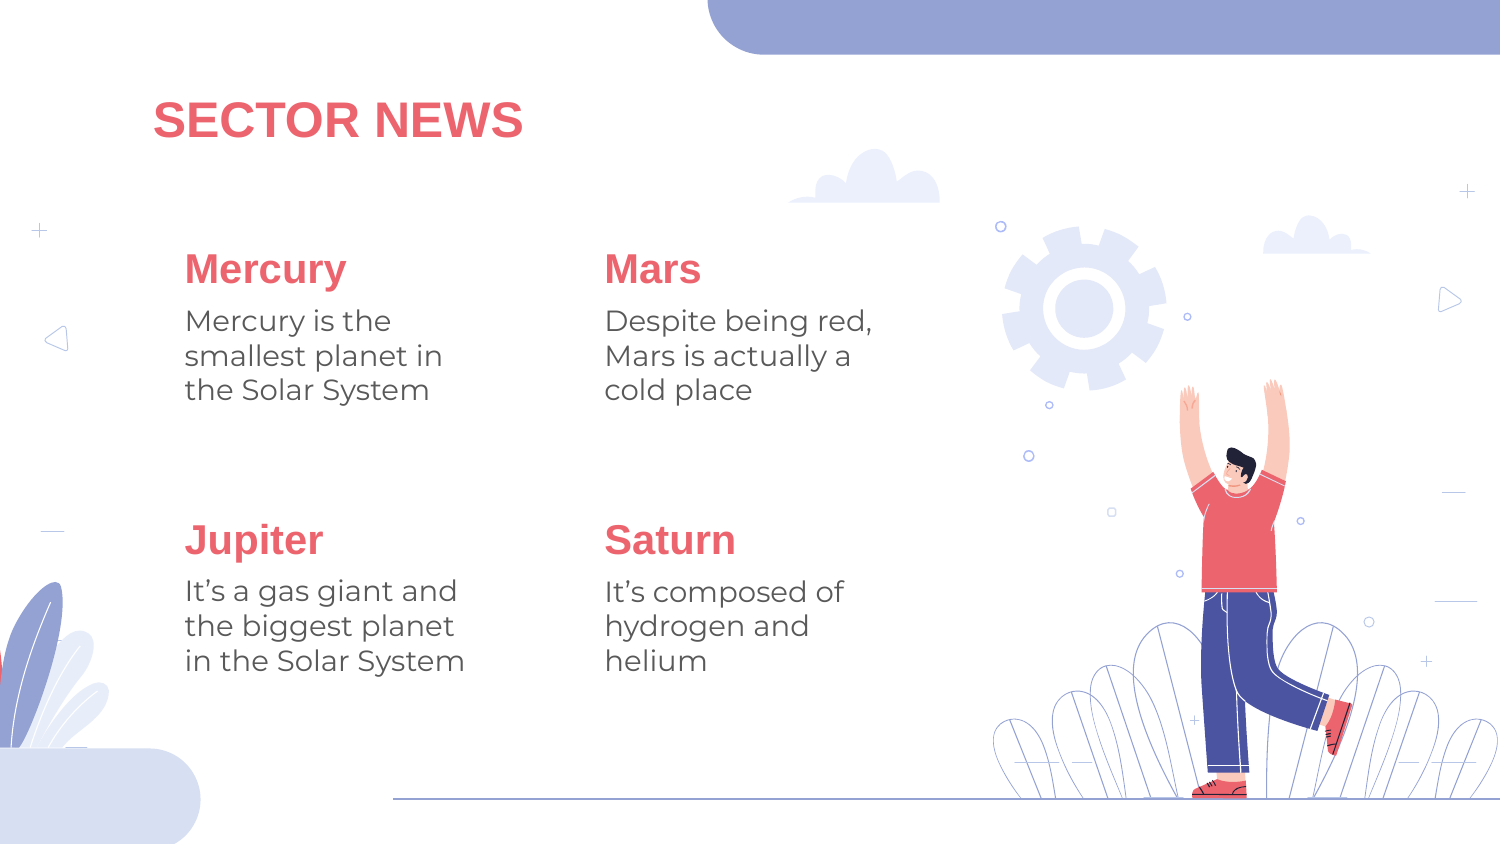

SECTOR NEWS

Mars
Mercury
Despite being red, Mars is actually a cold place

Mercury is the smallest planet in the Solar System

# Jupiter
Saturn
It’s a gas giant and the biggest planet in the Solar System
It’s composed of hydrogen and helium